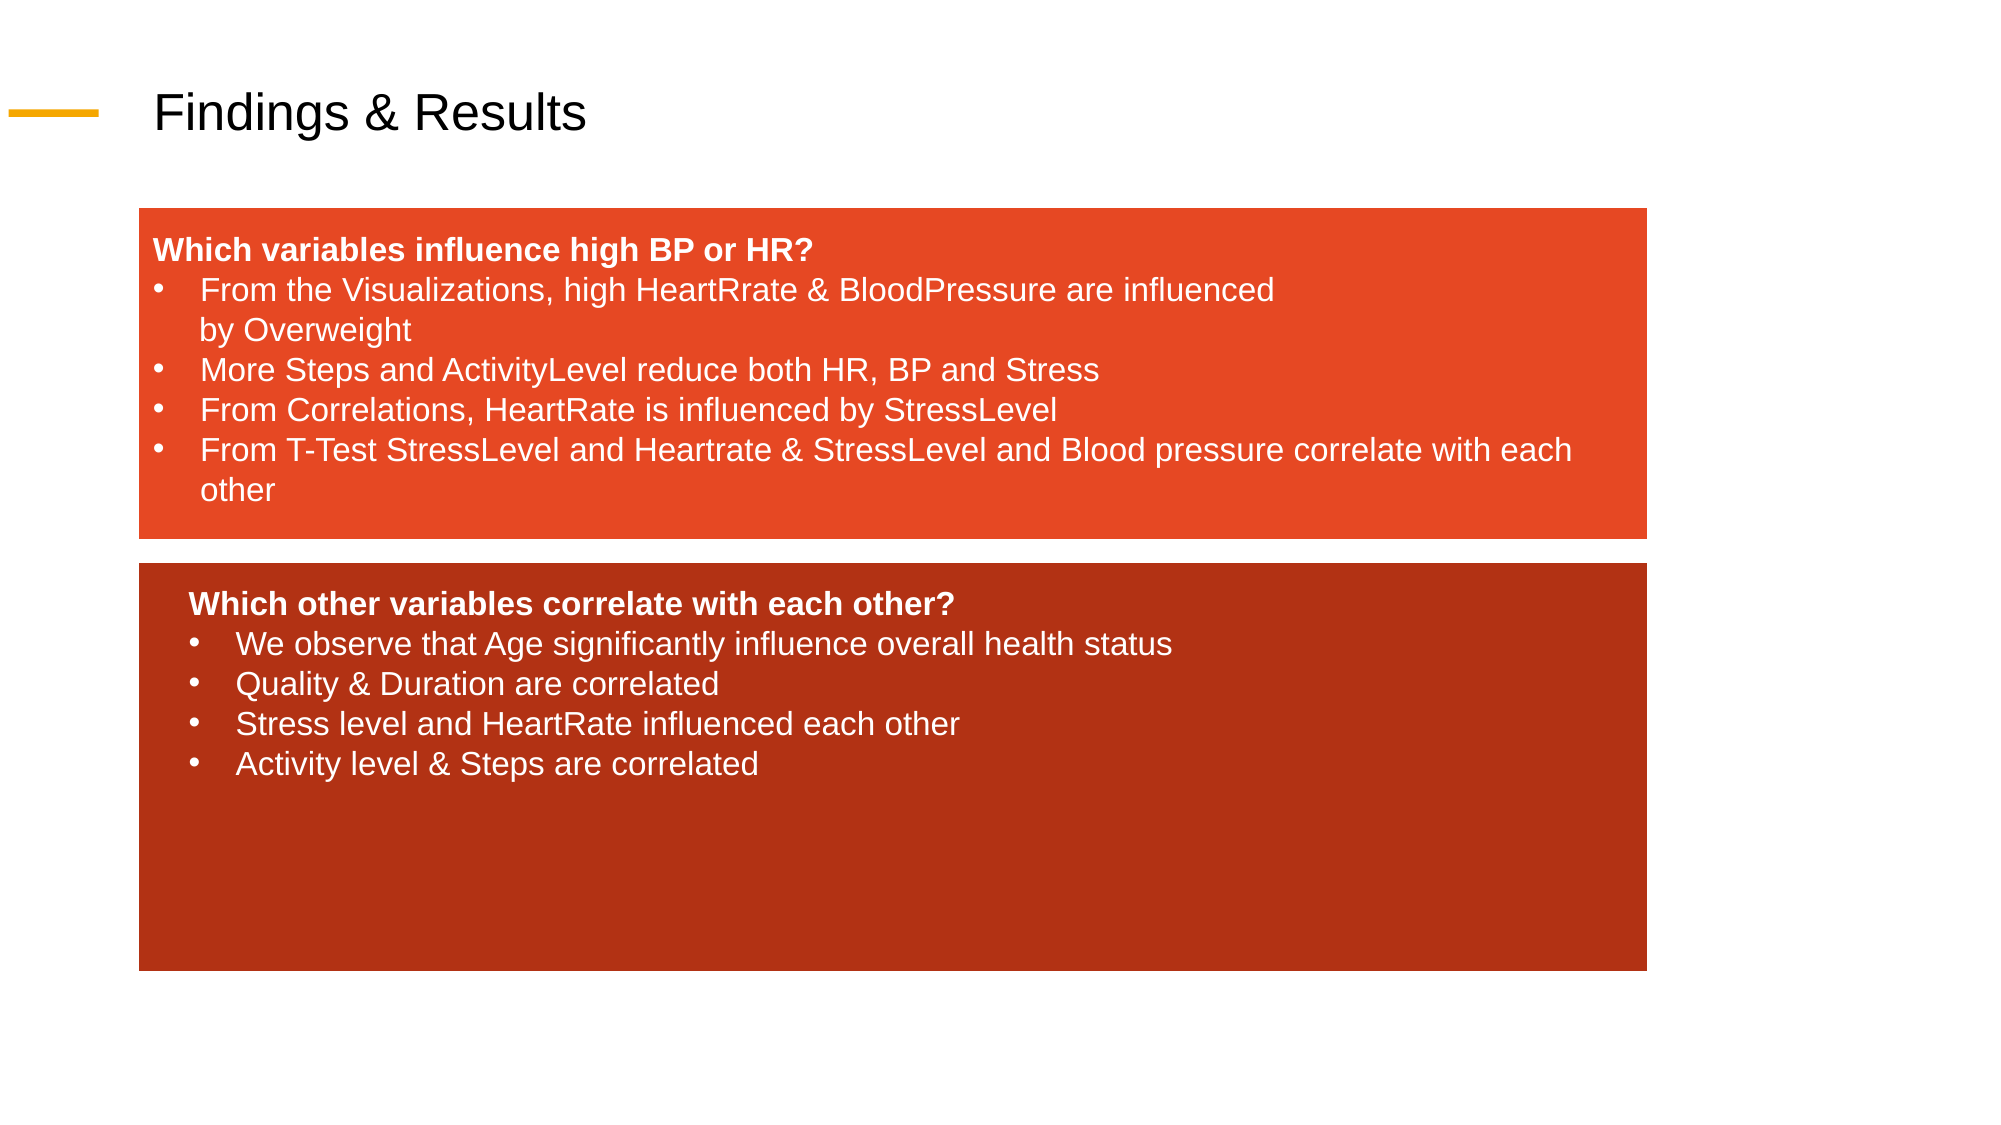

Findings & Results

Which variables influence high BP or HR?
From the Visualizations, high HeartRrate & BloodPressure are influenced
     by Overweight
More Steps and ActivityLevel reduce both HR, BP and Stress
From Correlations, HeartRate is influenced by StressLevel
From T-Test StressLevel and Heartrate & StressLevel and Blood pressure correlate with each other

Which other variables correlate with each other?
We observe that Age significantly influence overall health status
Quality & Duration are correlated
Stress level and HeartRate influenced each other
Activity level & Steps are correlated